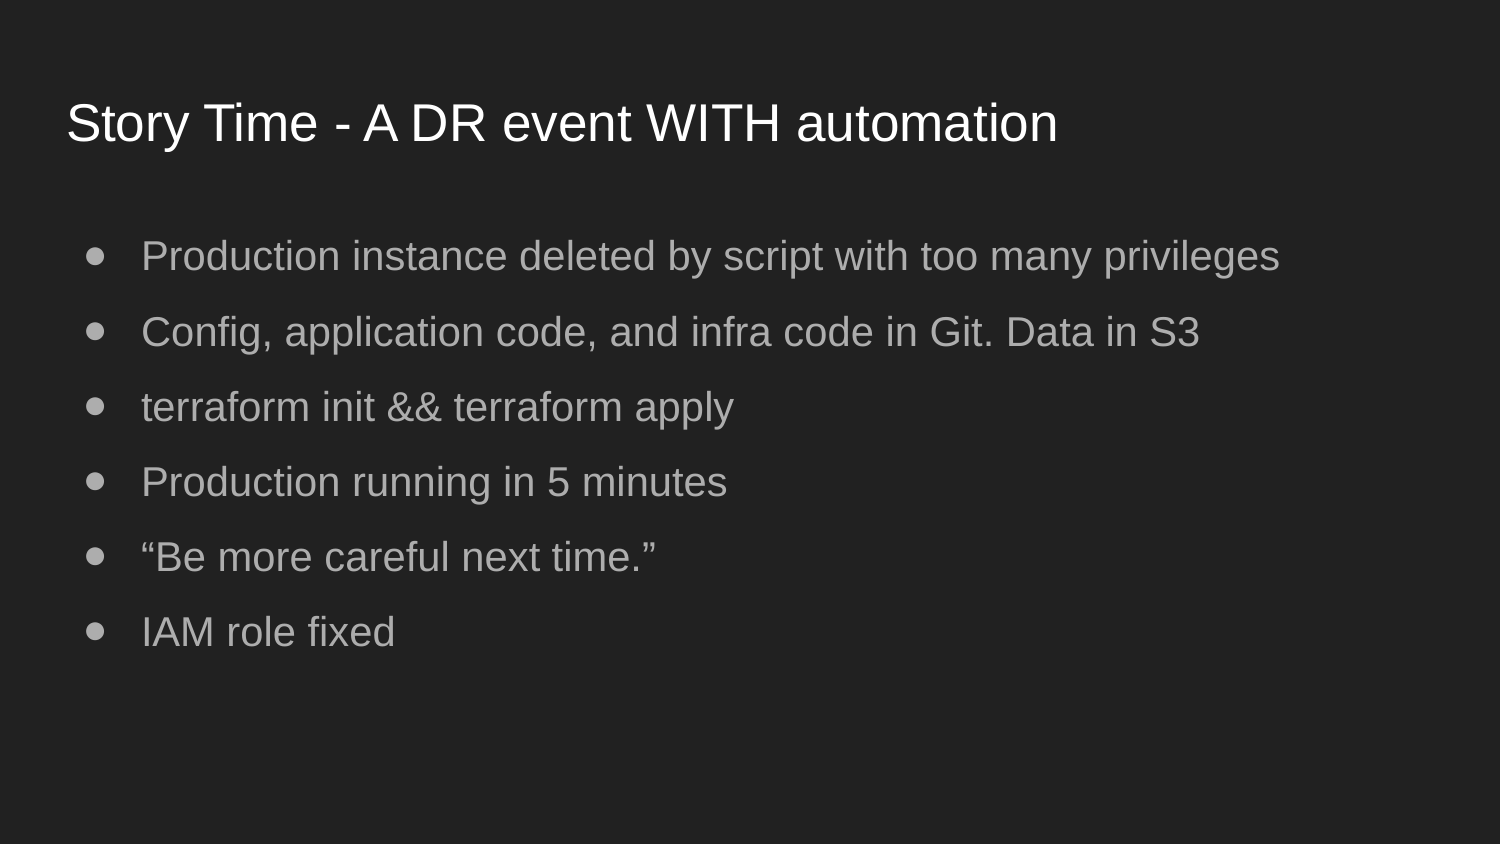

# Story Time - A DR event WITH automation
Production instance deleted by script with too many privileges
Config, application code, and infra code in Git. Data in S3
terraform init && terraform apply
Production running in 5 minutes
“Be more careful next time.”
IAM role fixed